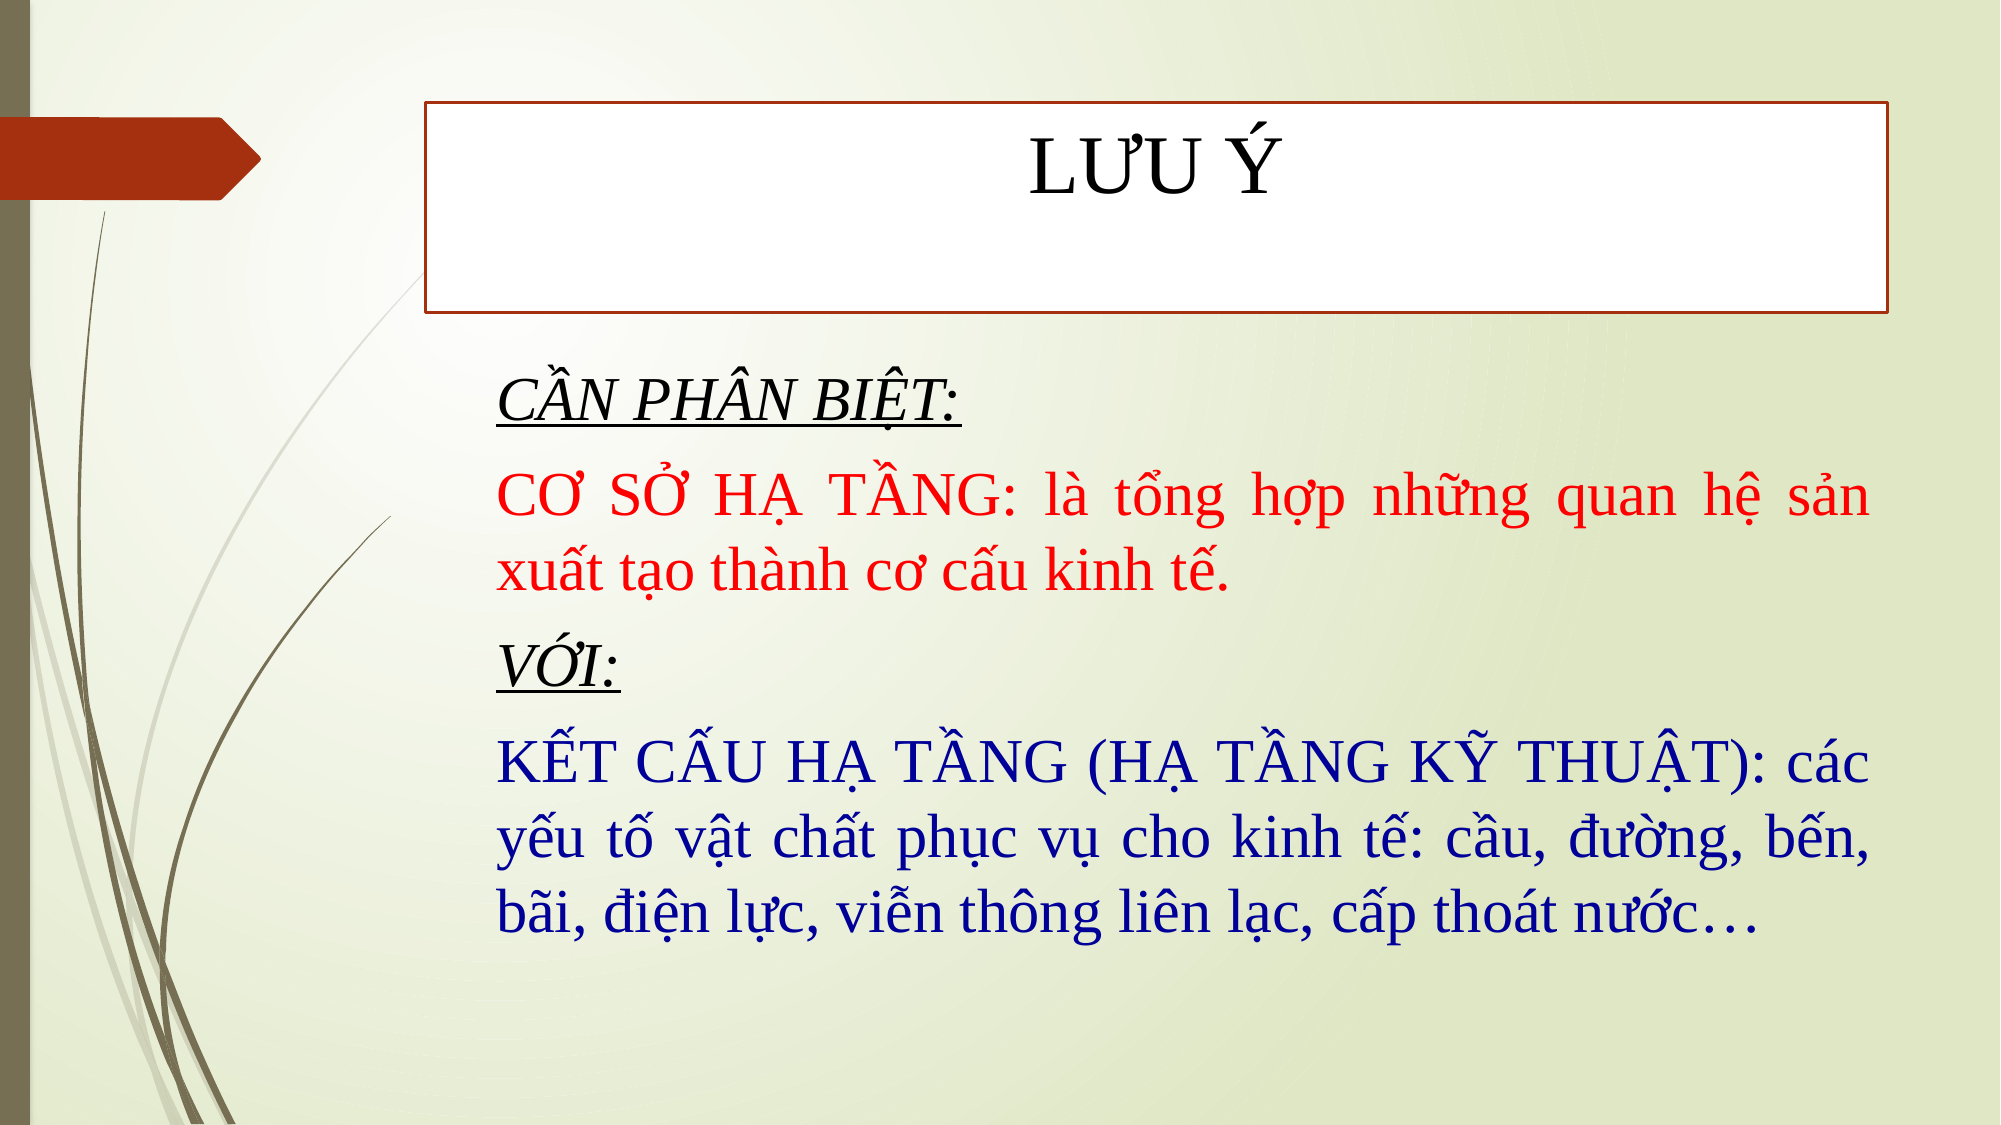

# LƯU Ý
	CẦN PHÂN BIỆT:
	CƠ SỞ HẠ TẦNG: là tổng hợp những quan hệ sản xuất tạo thành cơ cấu kinh tế.
	VỚI:
	KẾT CẤU HẠ TẦNG (HẠ TẦNG KỸ THUẬT): các yếu tố vật chất phục vụ cho kinh tế: cầu, đường, bến, bãi, điện lực, viễn thông liên lạc, cấp thoát nước…